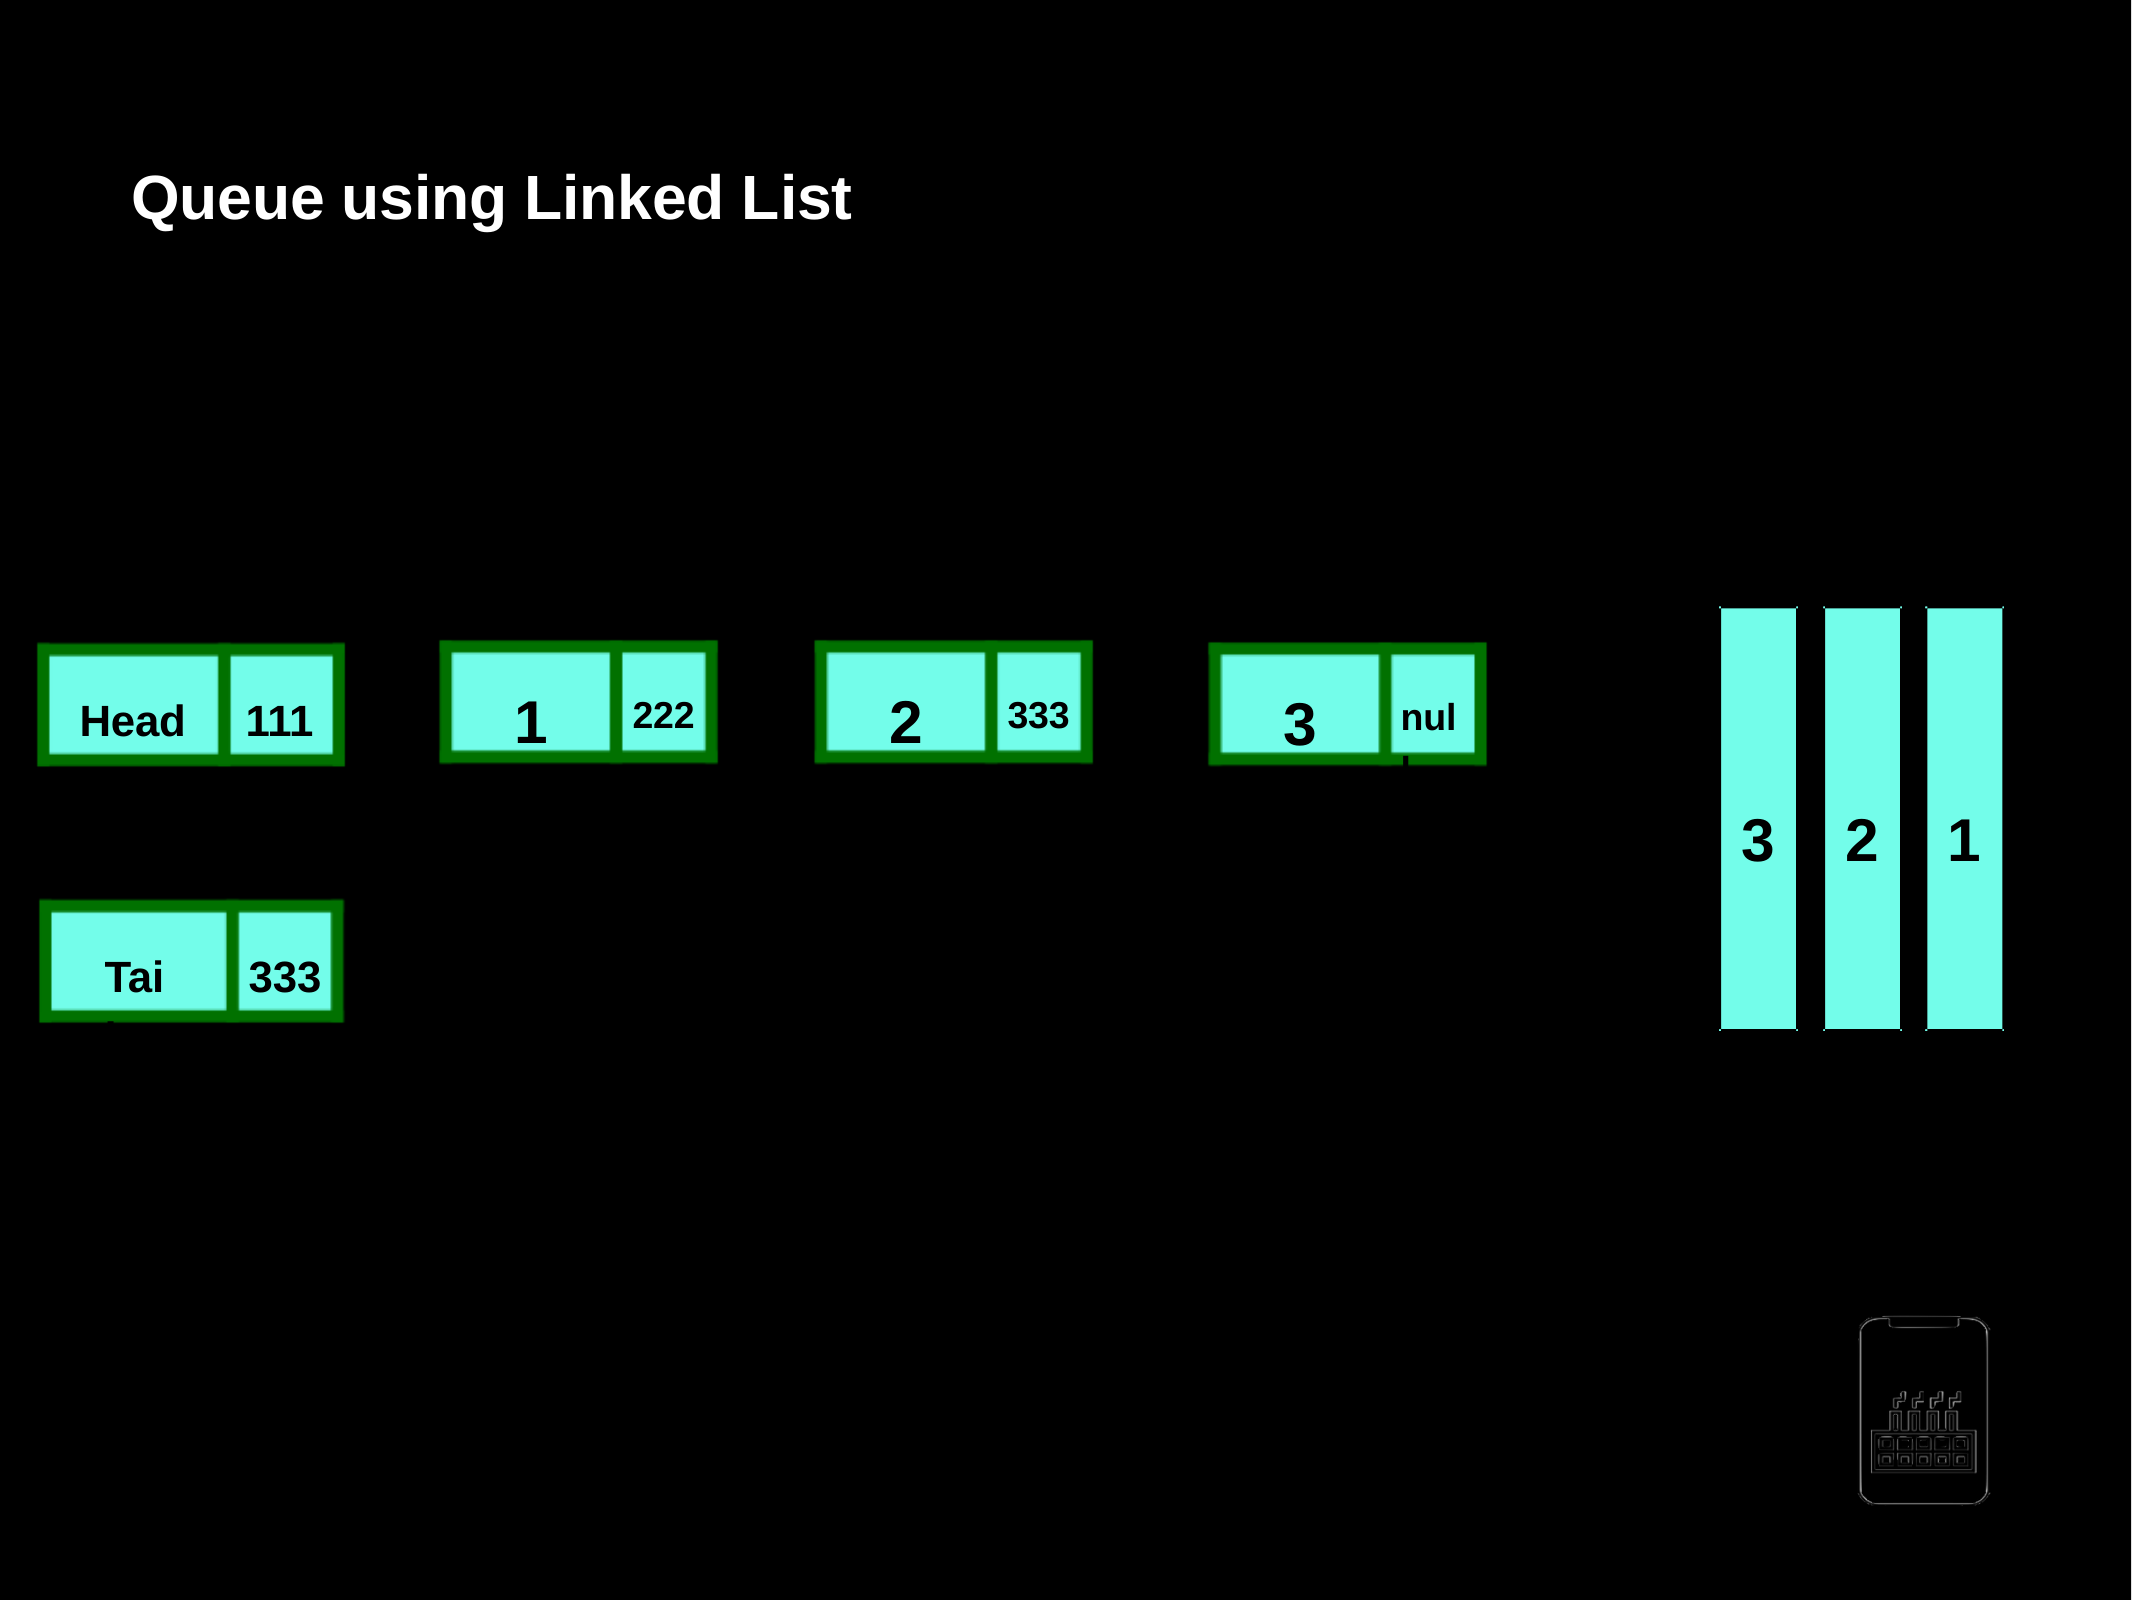

Queue using Linked List
peek() Method

1
2
3
Head
111
222
333
null
111
222
333
1
3
2
Tail
333
peek()

return head.value

AppMillers
www.appmillers.com